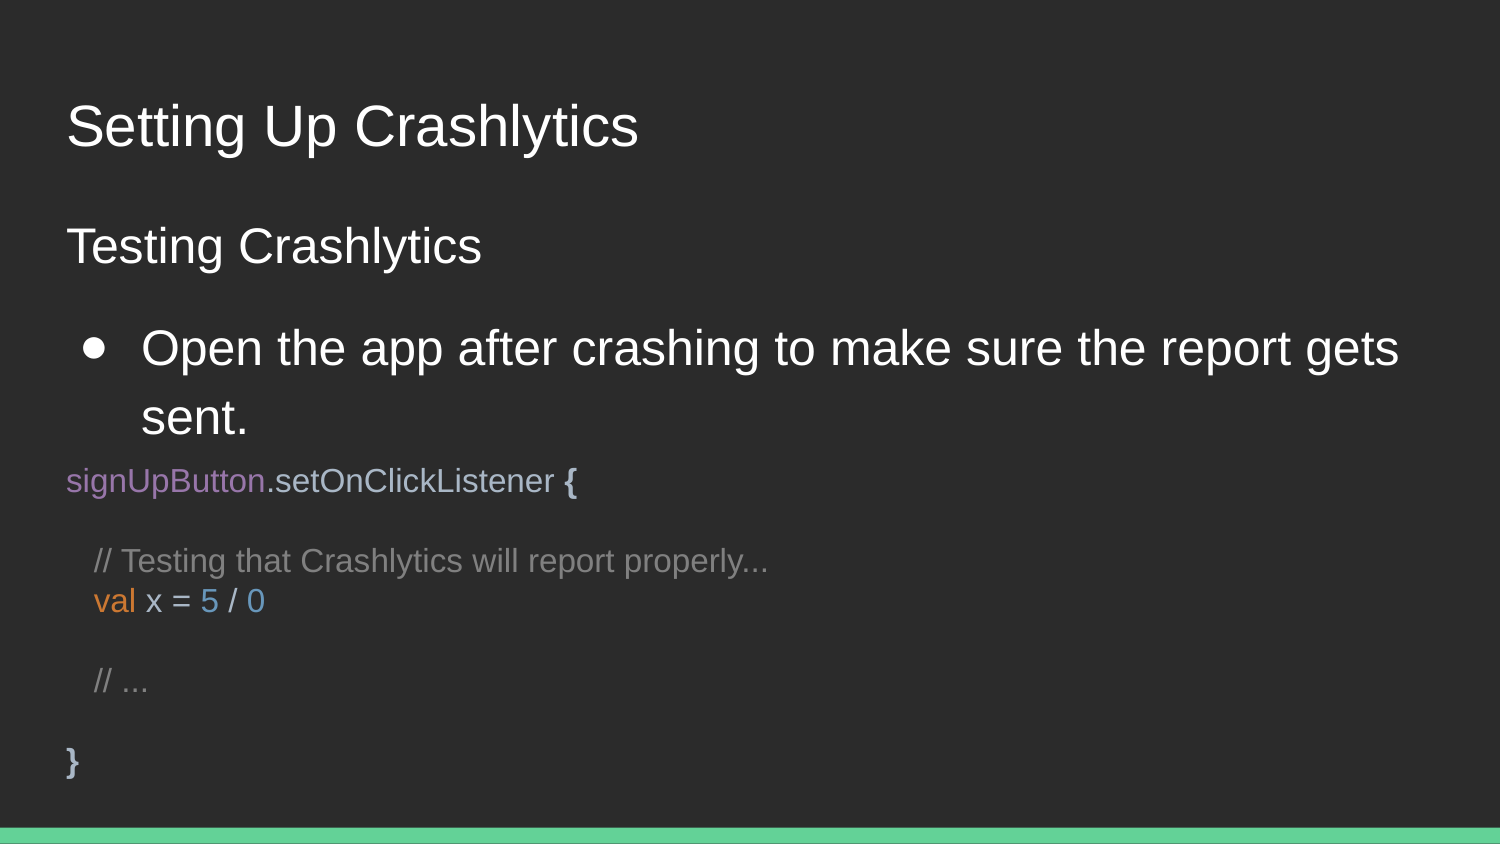

# Setting Up Crashlytics
Testing Crashlytics
Open the app after crashing to make sure the report gets sent.
signUpButton.setOnClickListener {

   // Testing that Crashlytics will report properly...
   val x = 5 / 0

   // ...

}